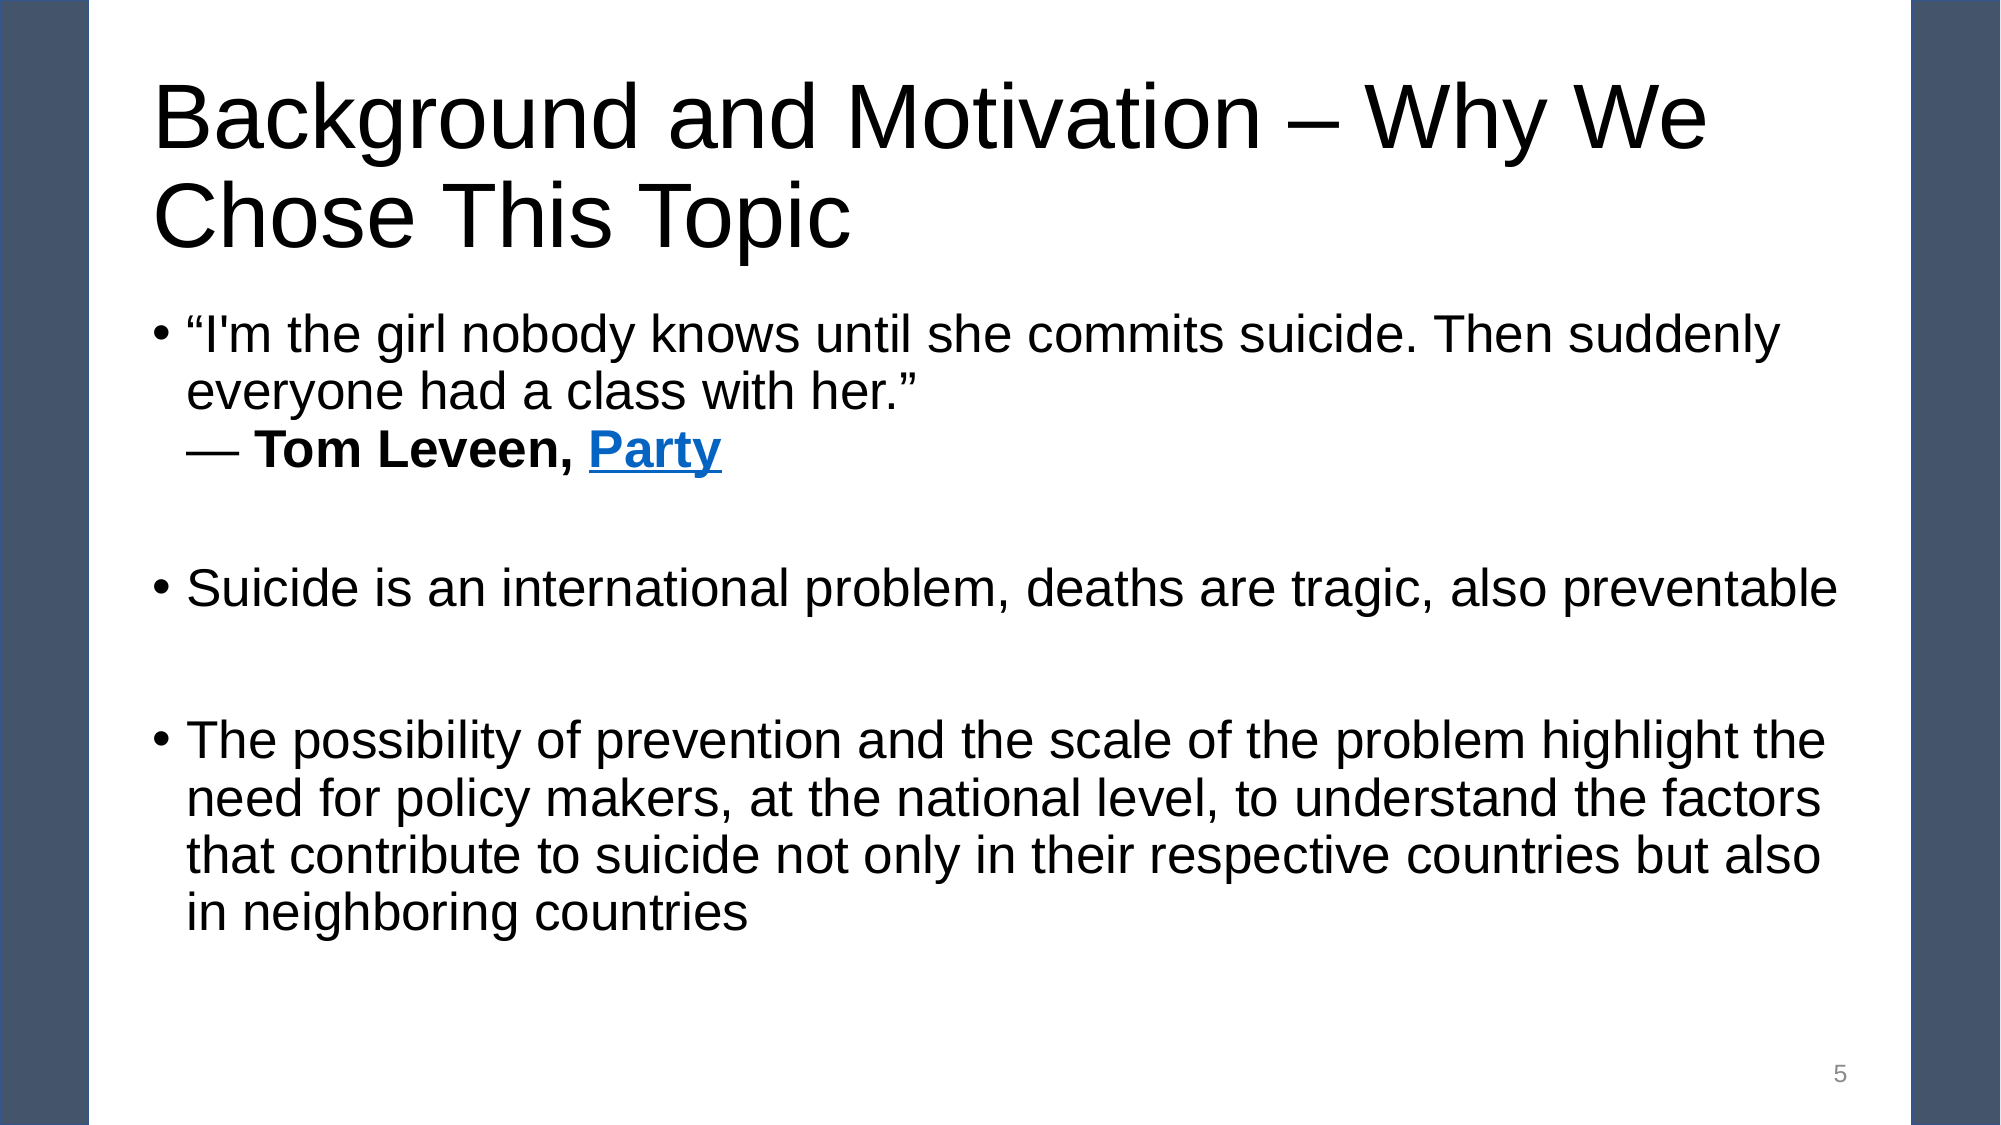

# Background and Motivation – Why We Chose This Topic
“I'm the girl nobody knows until she commits suicide. Then suddenly everyone had a class with her.”
― Tom Leveen, Party
Suicide is an international problem, deaths are tragic, also preventable

The possibility of prevention and the scale of the problem highlight the need for policy makers, at the national level, to understand the factors that contribute to suicide not only in their respective countries but also in neighboring countries

5